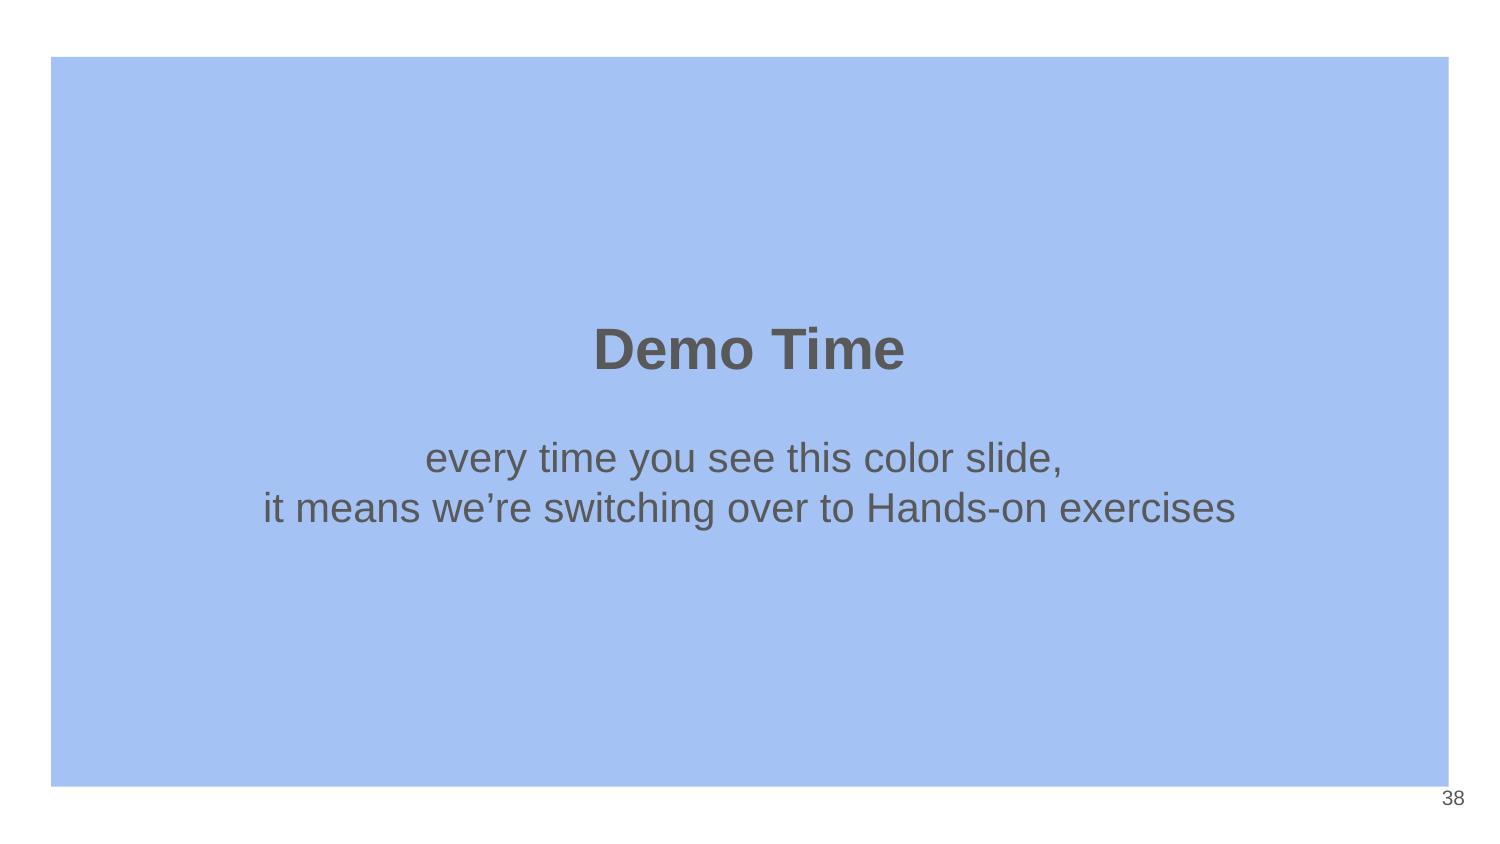

# Demo Time every time you see this color slide, it means we’re switching over to Hands-on exercises

38